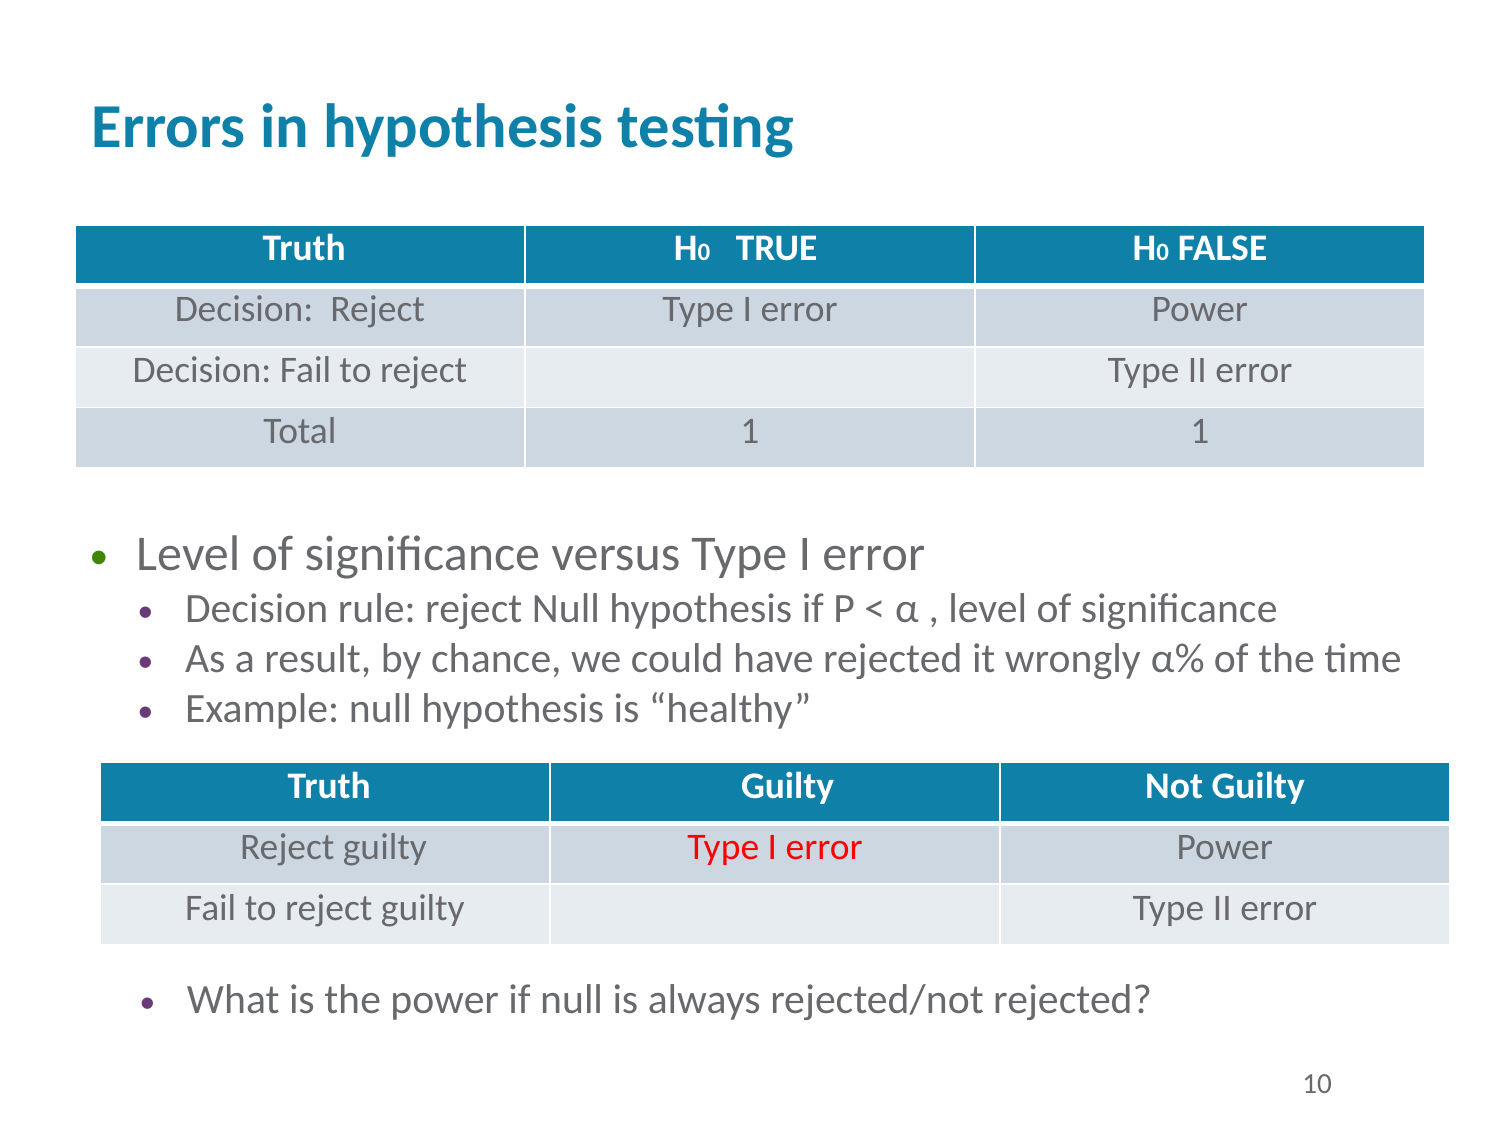

# Errors in hypothesis testing
| Truth | H0 TRUE | H0 FALSE |
| --- | --- | --- |
| Decision: Reject | Type I error | Power |
| Decision: Fail to reject |  | Type II error |
| Total | 1 | 1 |
Level of significance versus Type I error
Decision rule: reject Null hypothesis if P < α , level of significance
As a result, by chance, we could have rejected it wrongly α% of the time
Example: null hypothesis is “healthy”
| Truth | Guilty | Not Guilty |
| --- | --- | --- |
| Reject guilty | Type I error | Power |
| Fail to reject guilty |  | Type II error |
What is the power if null is always rejected/not rejected?
10